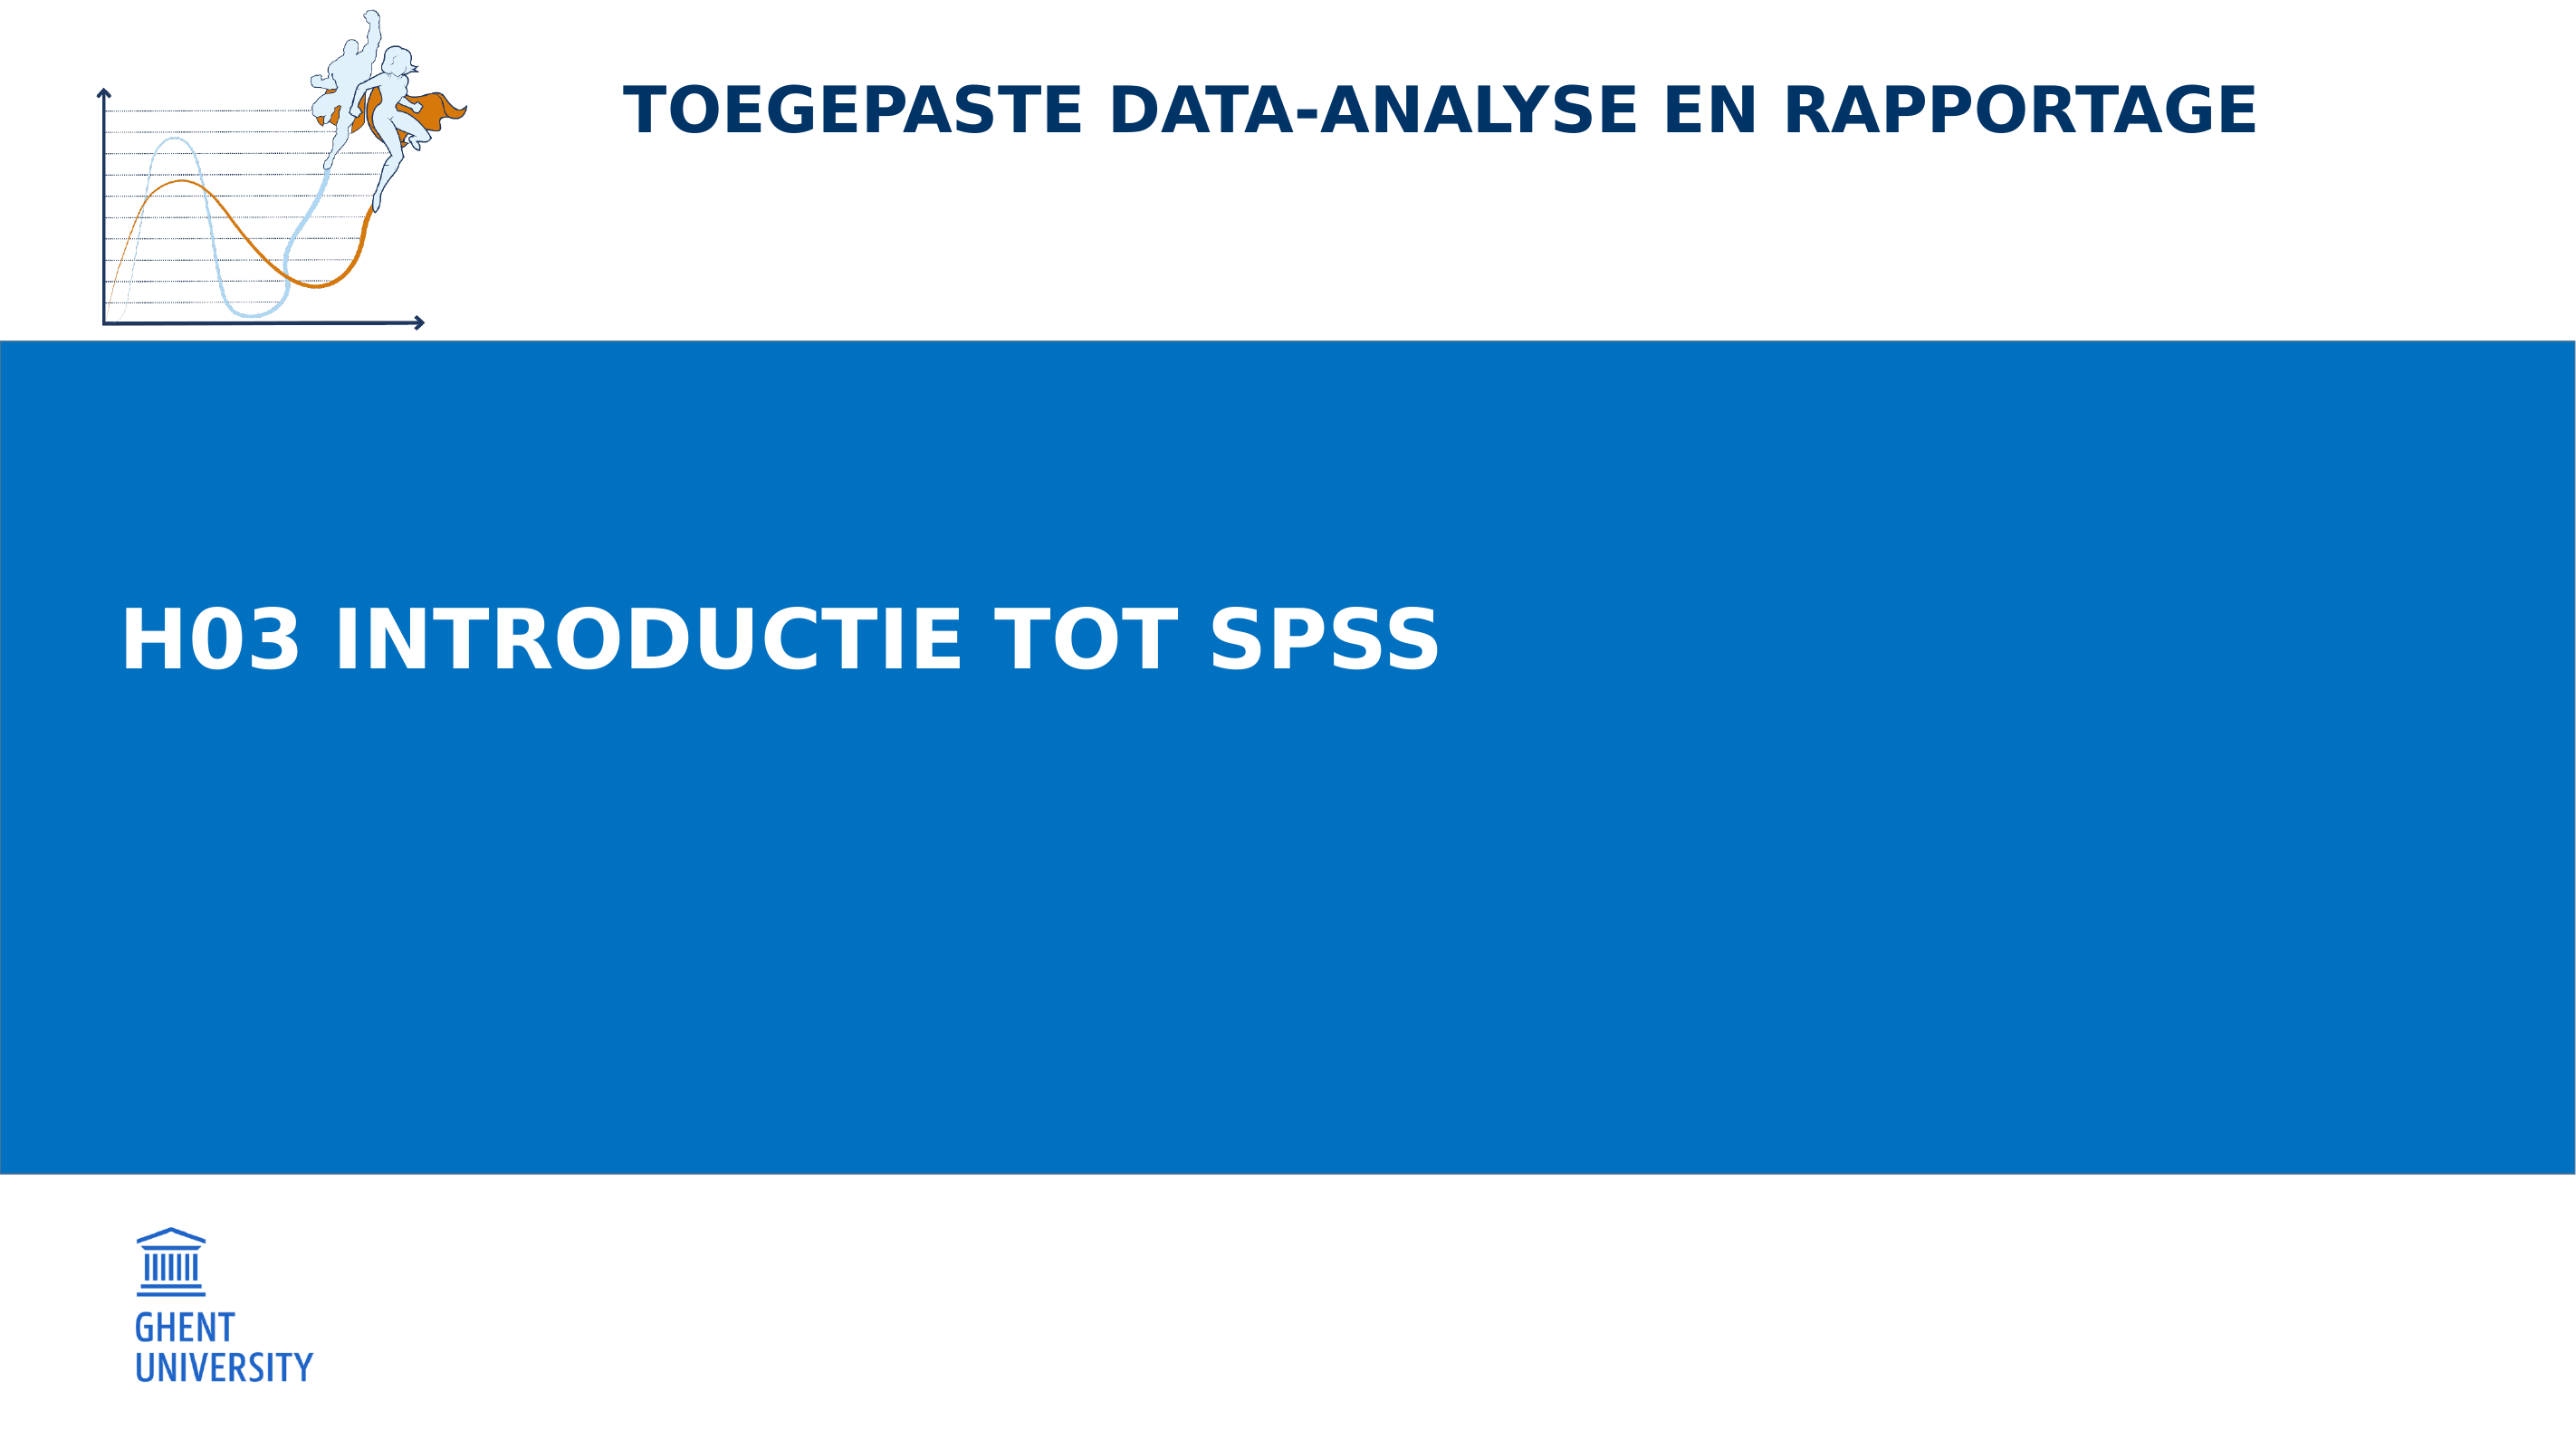

Toegepaste data-analyse en rapportage
# H03 introductie Tot SPSS